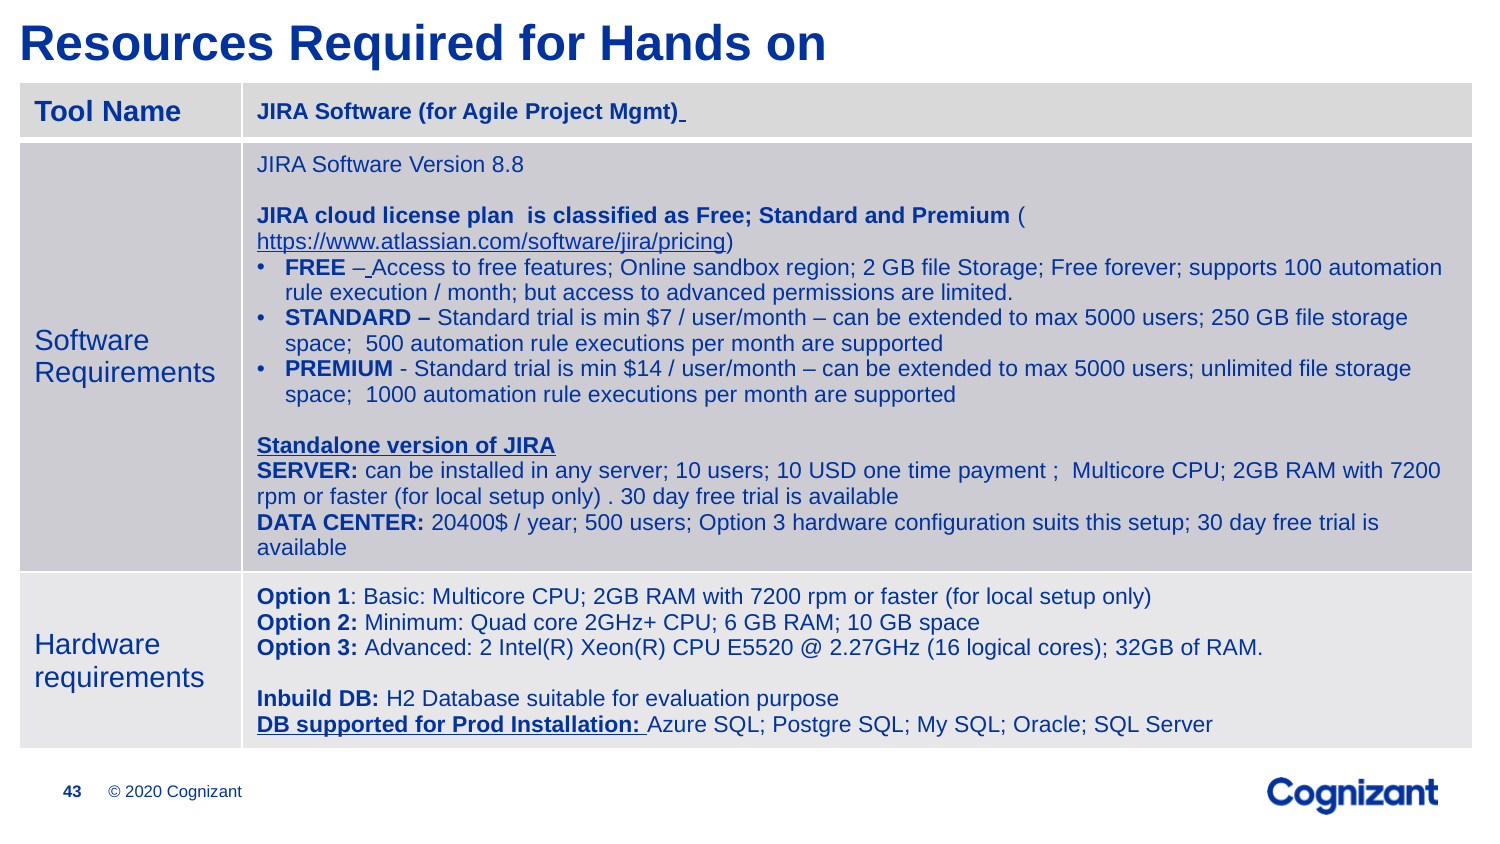

# Resources Required for Hands on

| Tool Name | JIRA Software (for Agile Project Mgmt) |
| --- | --- |
| Software Requirements | JIRA Software Version 8.8 JIRA cloud license plan is classified as Free; Standard and Premium (https://www.atlassian.com/software/jira/pricing) FREE – Access to free features; Online sandbox region; 2 GB file Storage; Free forever; supports 100 automation rule execution / month; but access to advanced permissions are limited. STANDARD – Standard trial is min $7 / user/month – can be extended to max 5000 users; 250 GB file storage space; 500 automation rule executions per month are supported PREMIUM - Standard trial is min $14 / user/month – can be extended to max 5000 users; unlimited file storage space; 1000 automation rule executions per month are supported Standalone version of JIRA SERVER: can be installed in any server; 10 users; 10 USD one time payment ; Multicore CPU; 2GB RAM with 7200 rpm or faster (for local setup only) . 30 day free trial is available DATA CENTER: 20400$ / year; 500 users; Option 3 hardware configuration suits this setup; 30 day free trial is available |
| Hardware requirements | Option 1: Basic: Multicore CPU; 2GB RAM with 7200 rpm or faster (for local setup only) Option 2: Minimum: Quad core 2GHz+ CPU; 6 GB RAM; 10 GB space Option 3: Advanced: 2 Intel(R) Xeon(R) CPU E5520 @ 2.27GHz (16 logical cores); 32GB of RAM. Inbuild DB: H2 Database suitable for evaluation purpose DB supported for Prod Installation: Azure SQL; Postgre SQL; My SQL; Oracle; SQL Server |
© 2020 Cognizant
43